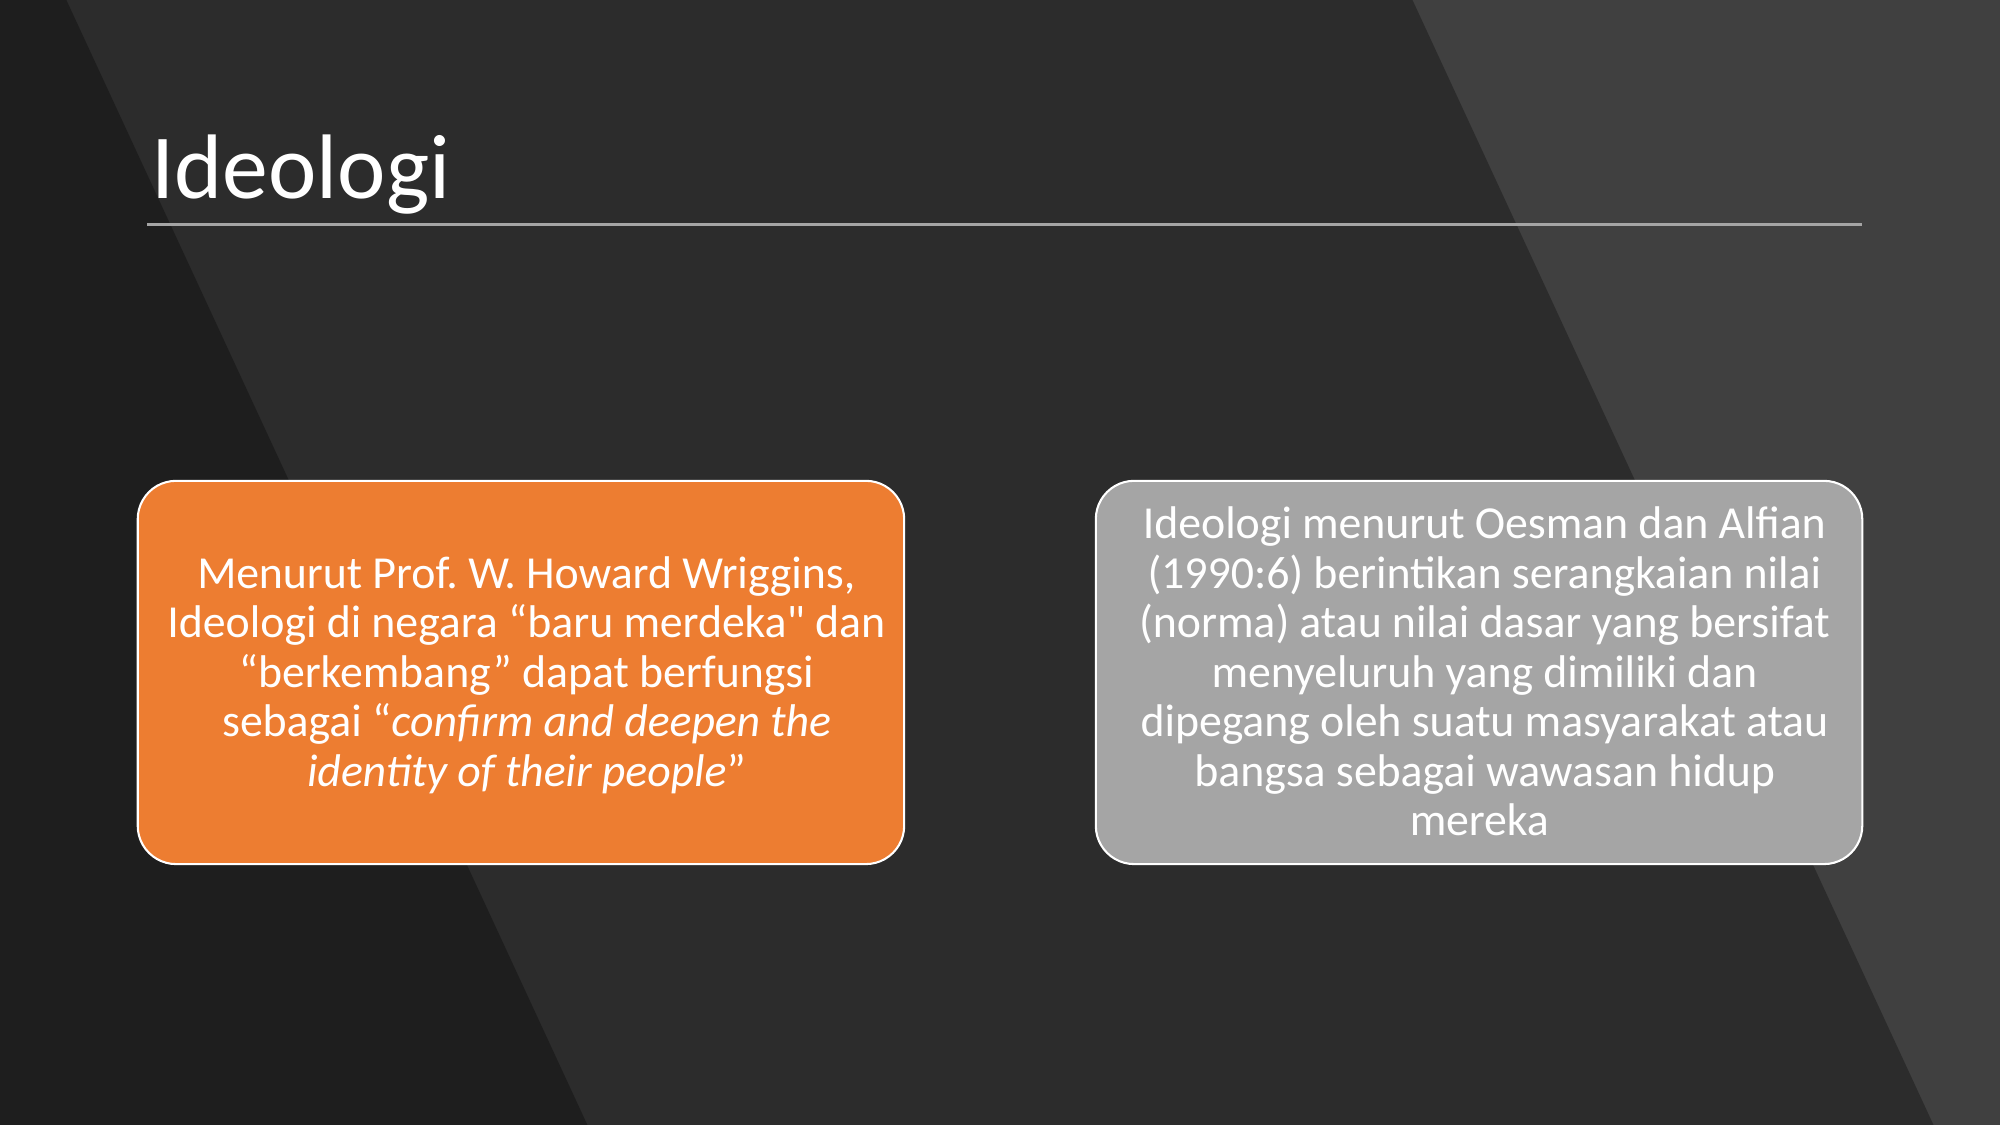

# Ideologi
Menurut Prof. W. Howard Wriggins, Ideologi di negara “baru merdeka" dan “berkembang” dapat berfungsi sebagai “confirm and deepen the identity of their people”
Ideologi menurut Oesman dan Alfian (1990:6) berintikan serangkaian nilai (norma) atau nilai dasar yang bersifat menyeluruh yang dimiliki dan dipegang oleh suatu masyarakat atau bangsa sebagai wawasan hidup mereka